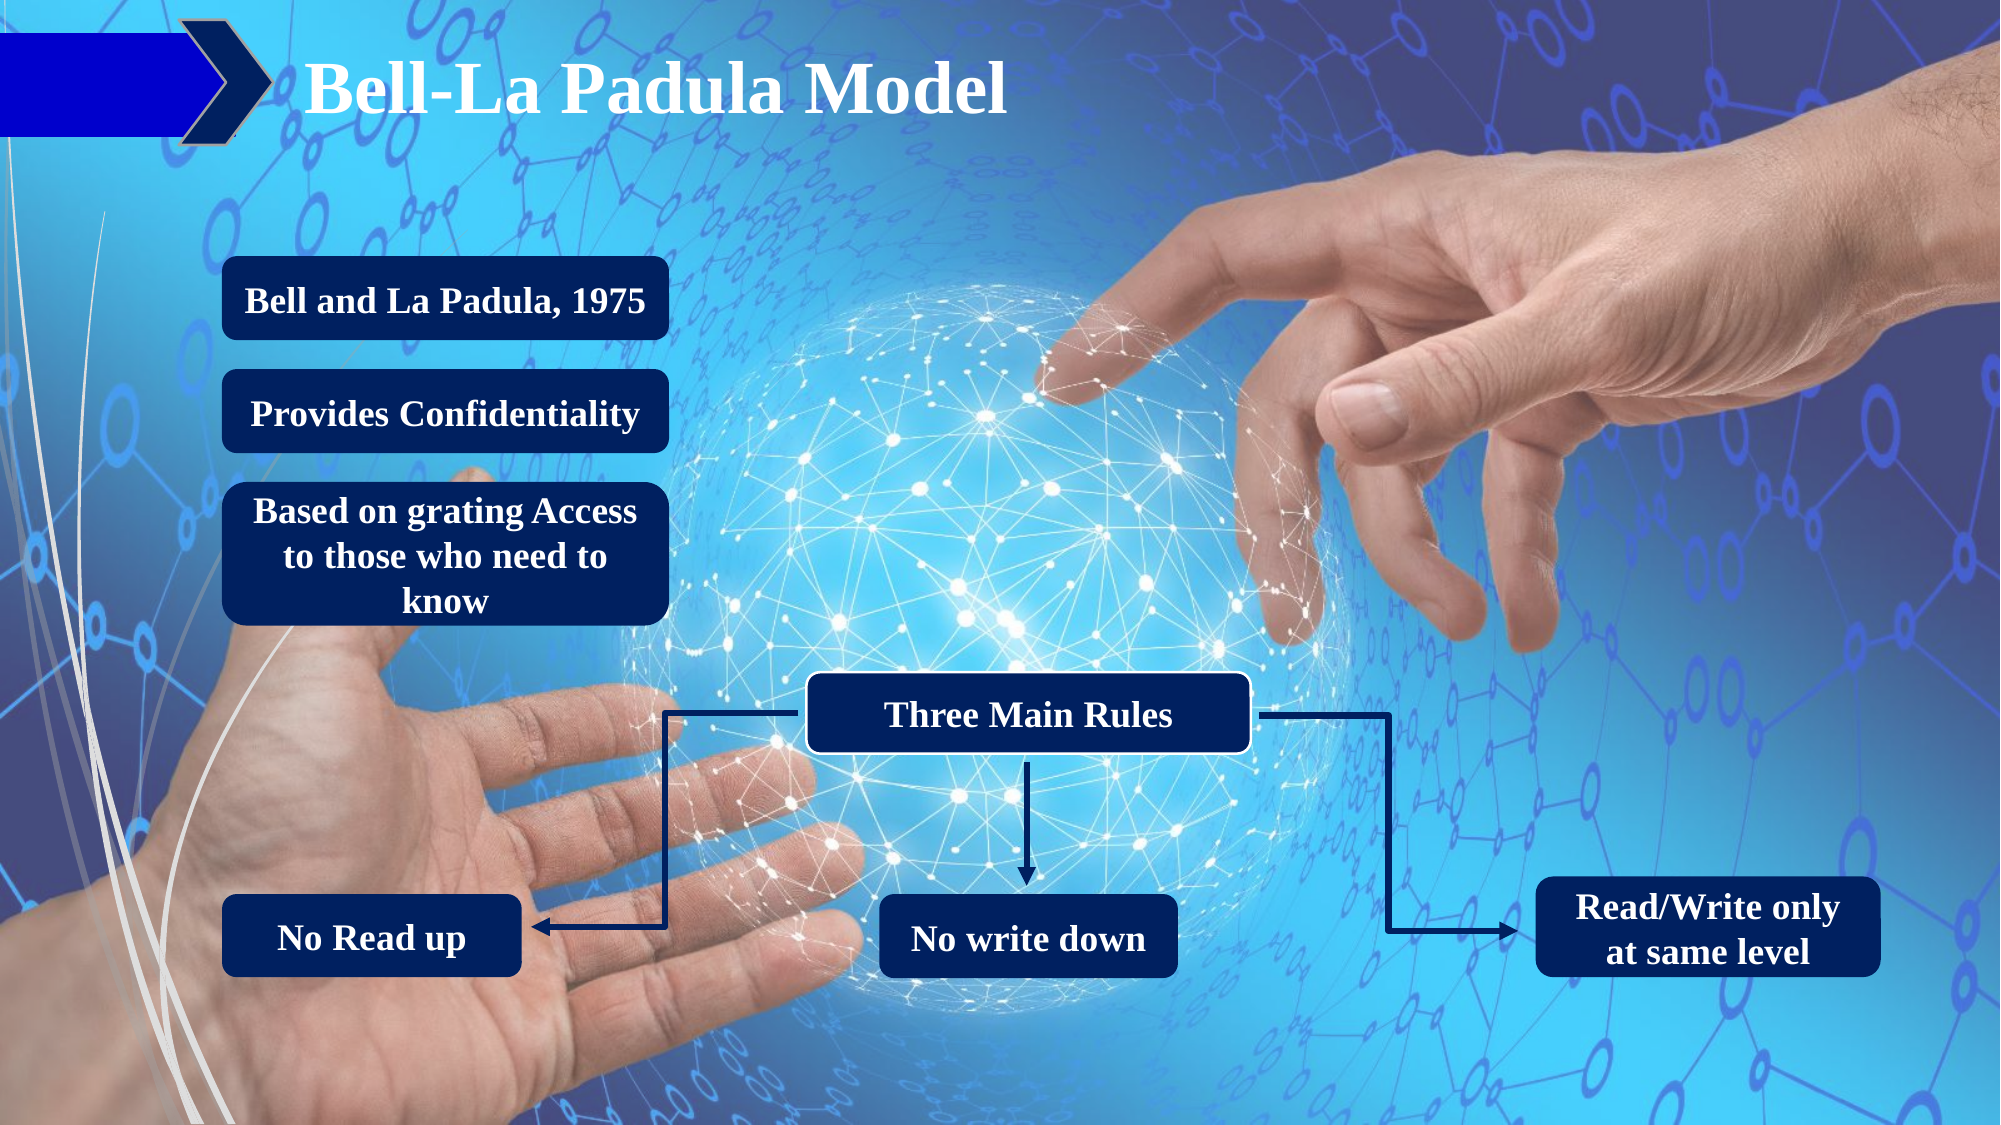

# Bell-La Padula Model
Bell and La Padula, 1975
Provides Confidentiality
Based on grating Access to those who need to know
Three Main Rules
Read/Write only at same level
No Read up
No write down